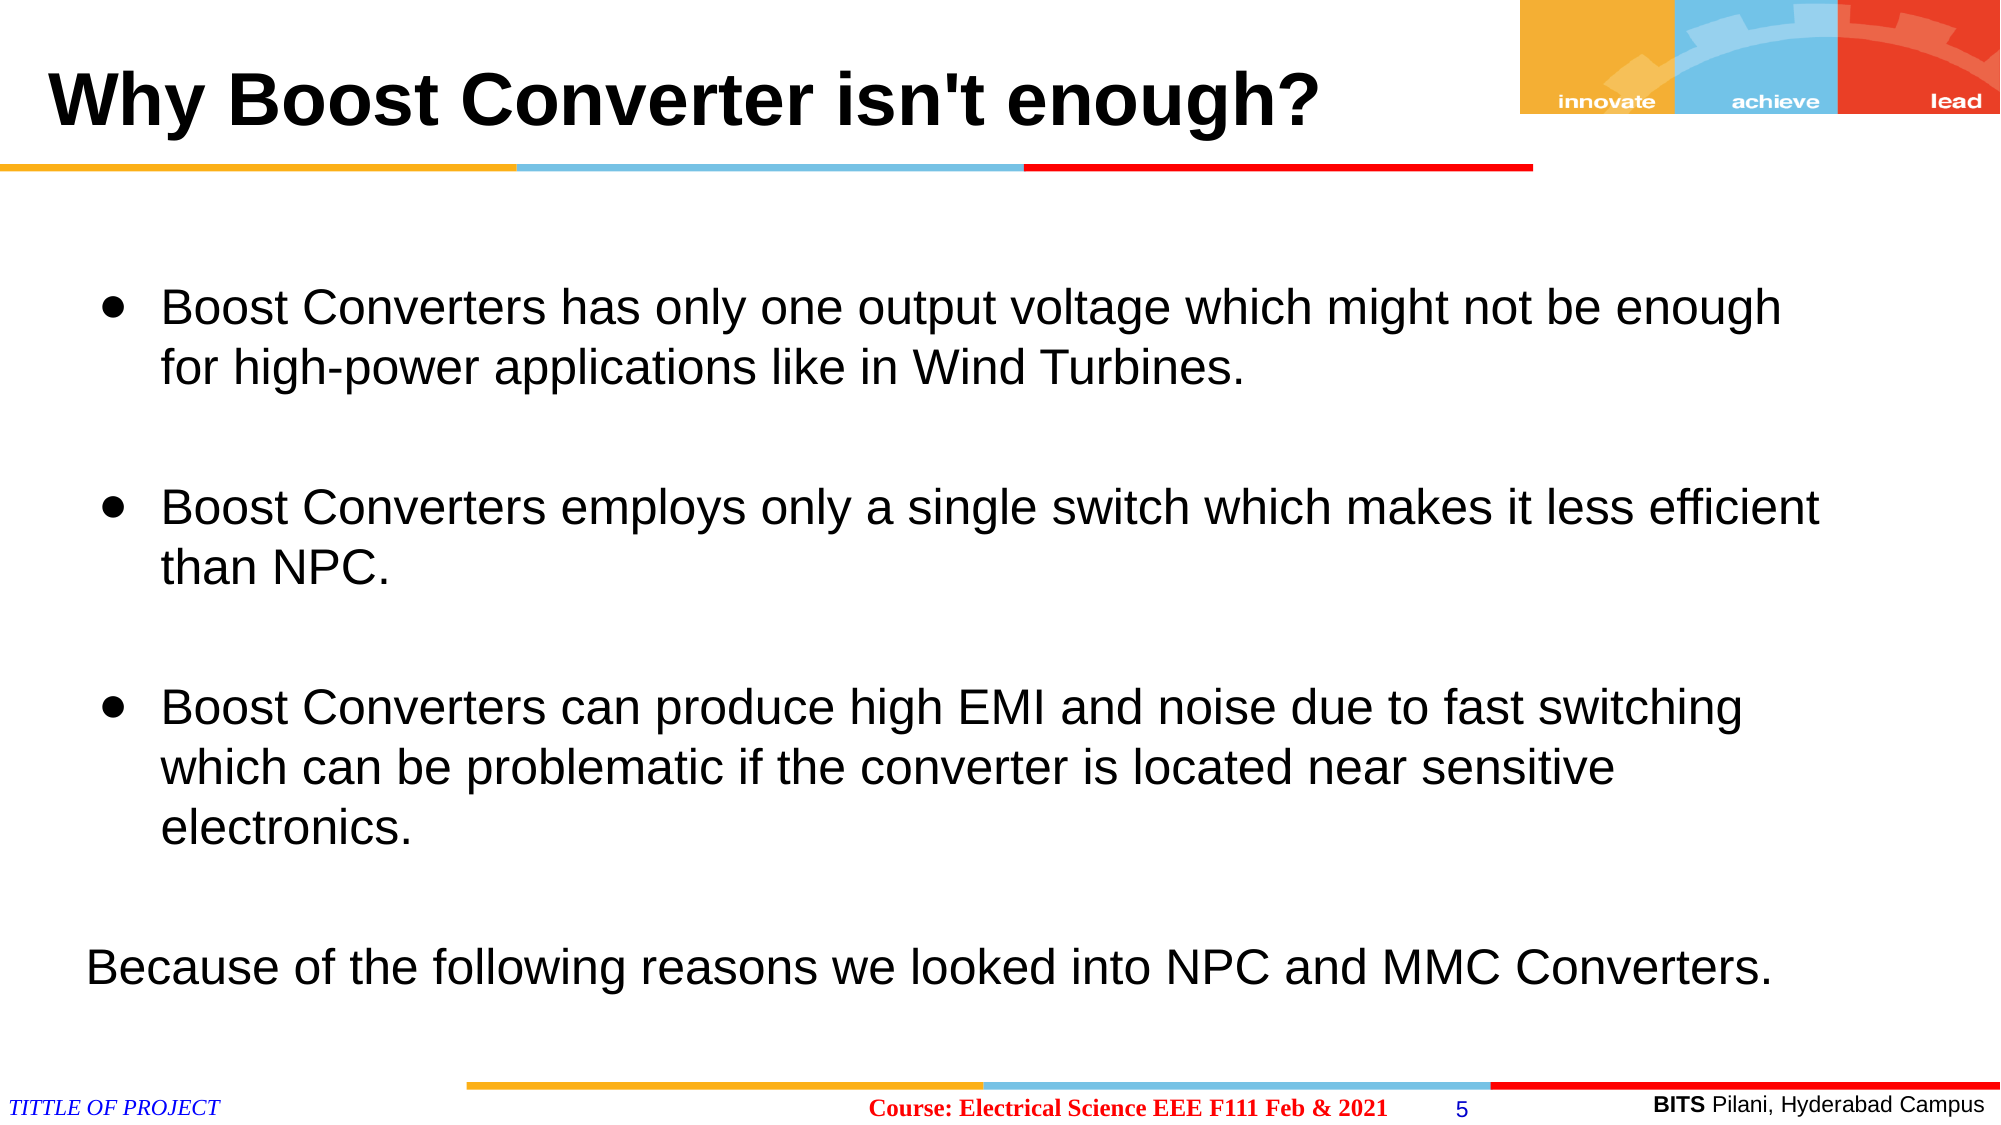

Why Boost Converter isn't enough?
Boost Converters has only one output voltage which might not be enough for high-power applications like in Wind Turbines.

Boost Converters employs only a single switch which makes it less efficient than NPC.

Boost Converters can produce high EMI and noise due to fast switching which can be problematic if the converter is located near sensitive electronics.

Because of the following reasons we looked into NPC and MMC Converters.